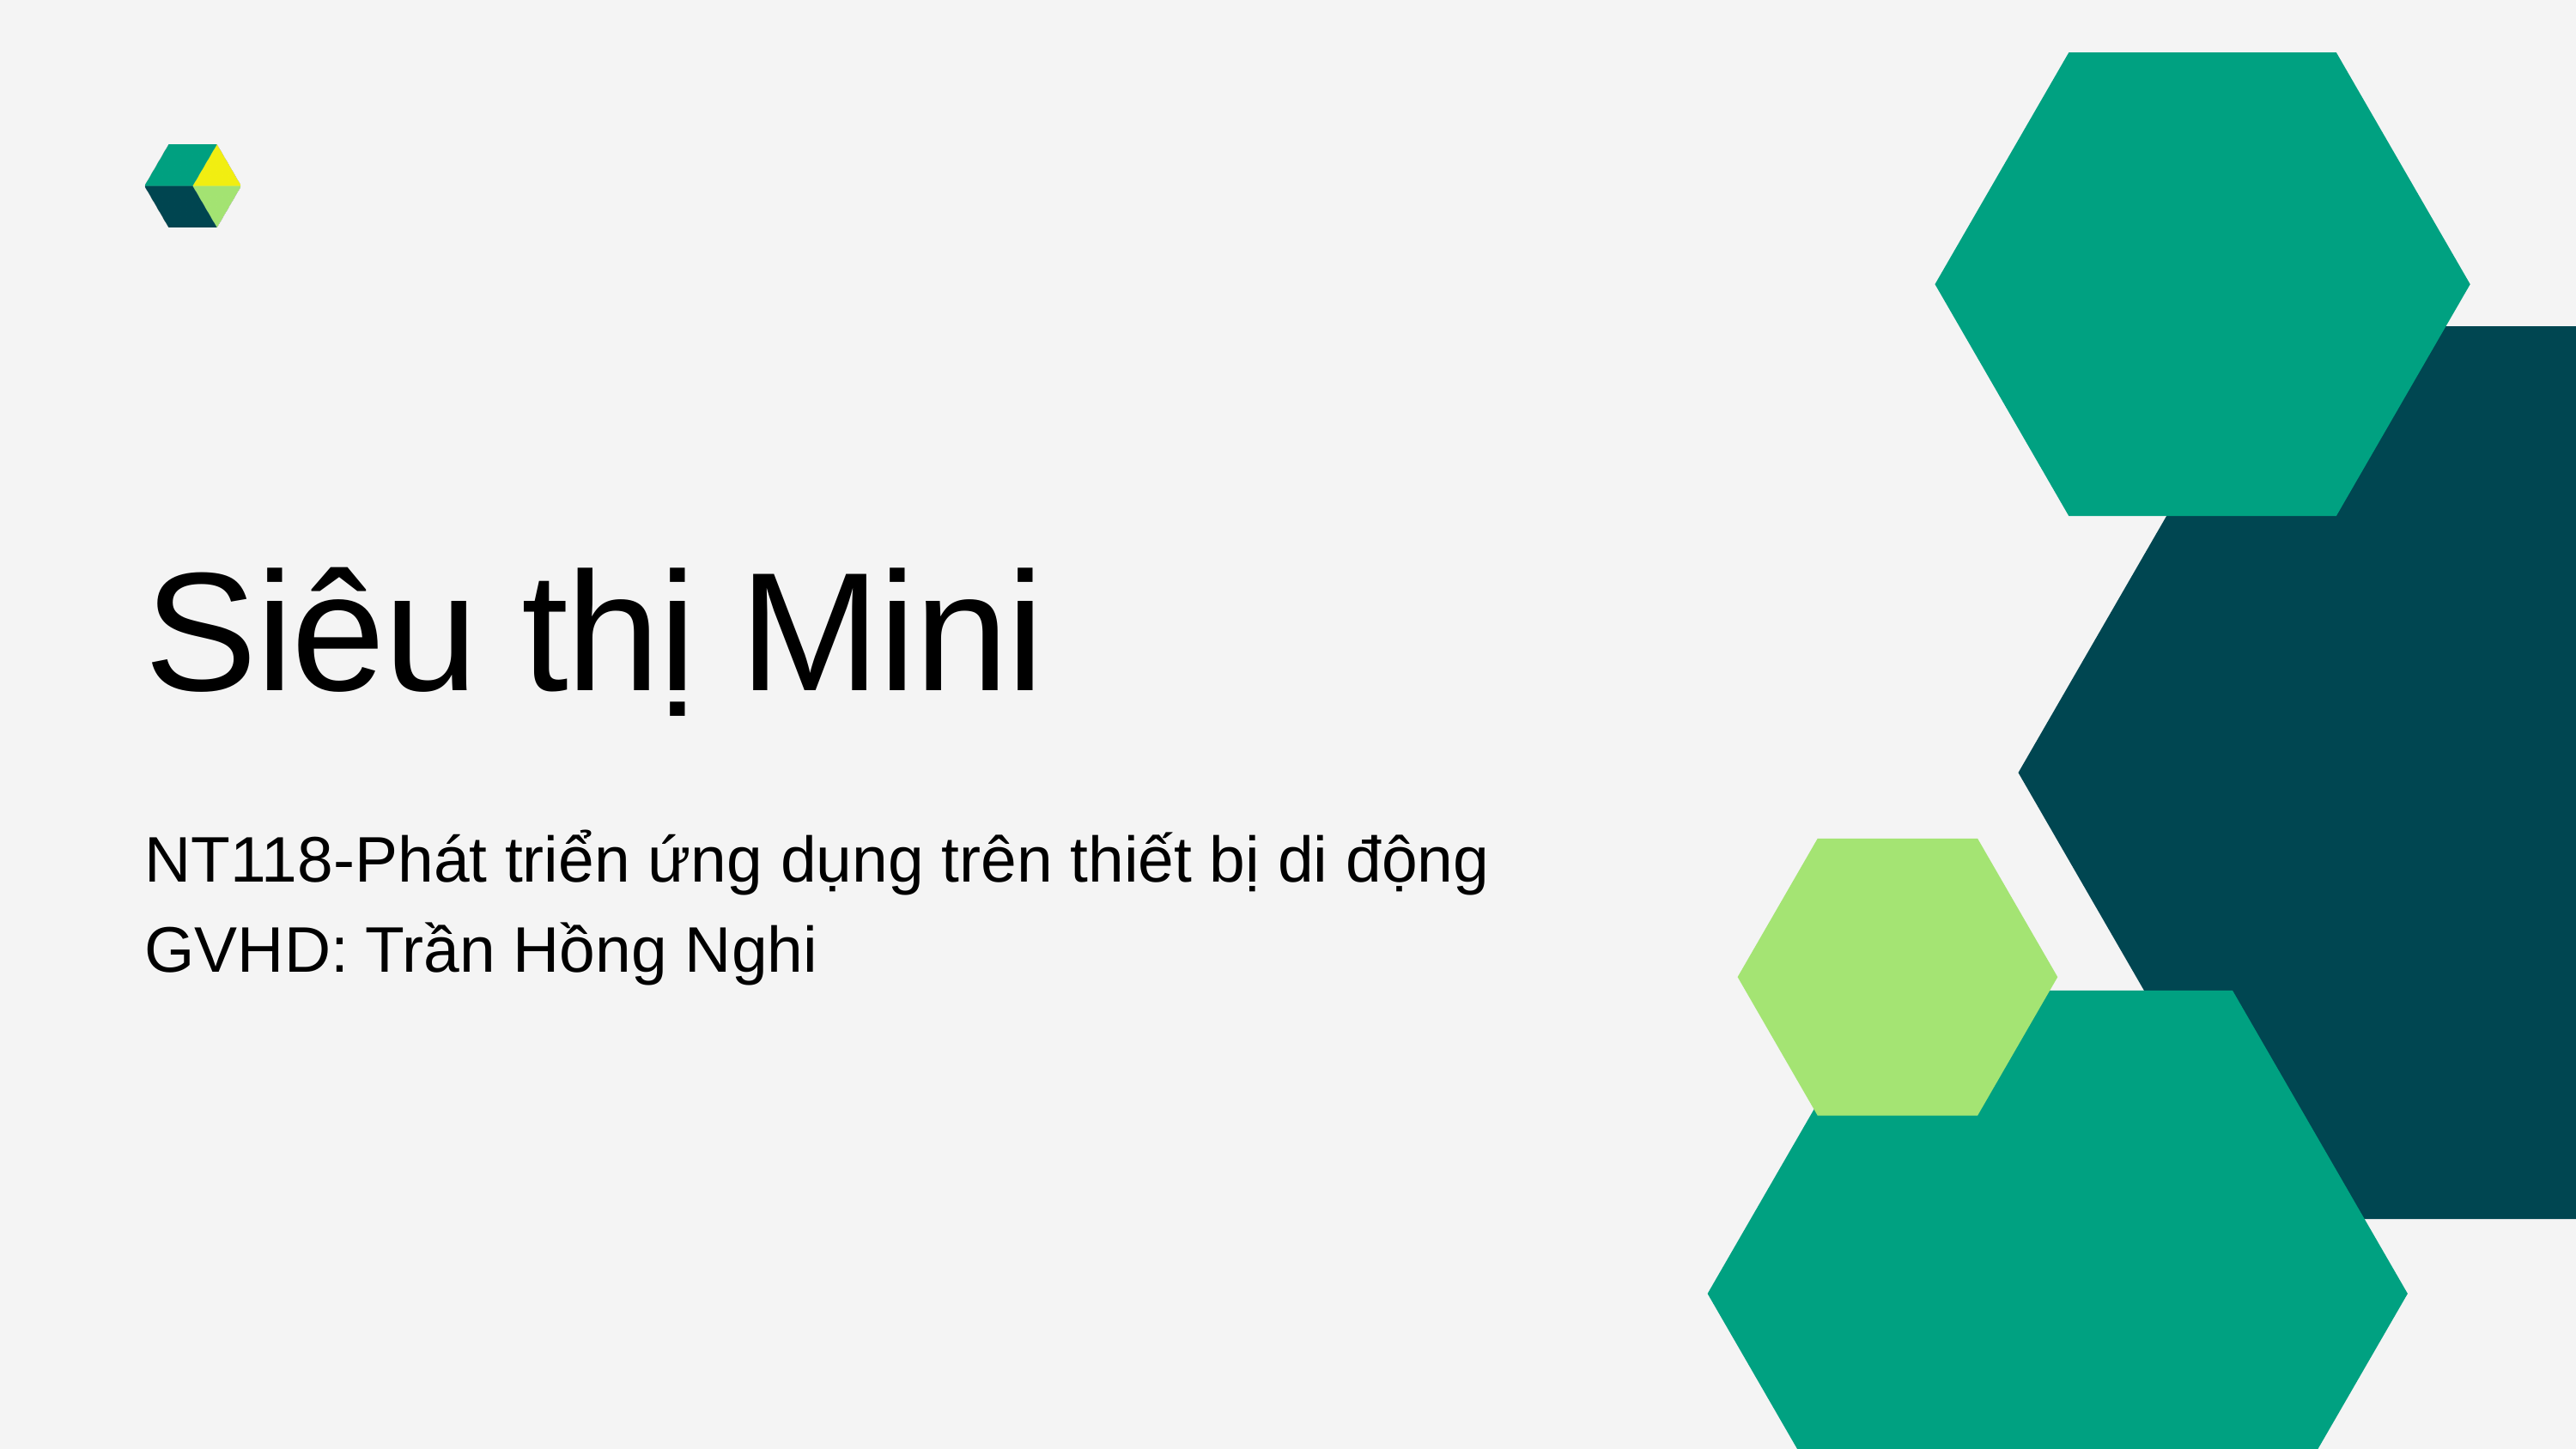

Siêu thị Mini
NT118-Phát triển ứng dụng trên thiết bị di động
GVHD: Trần Hồng Nghi